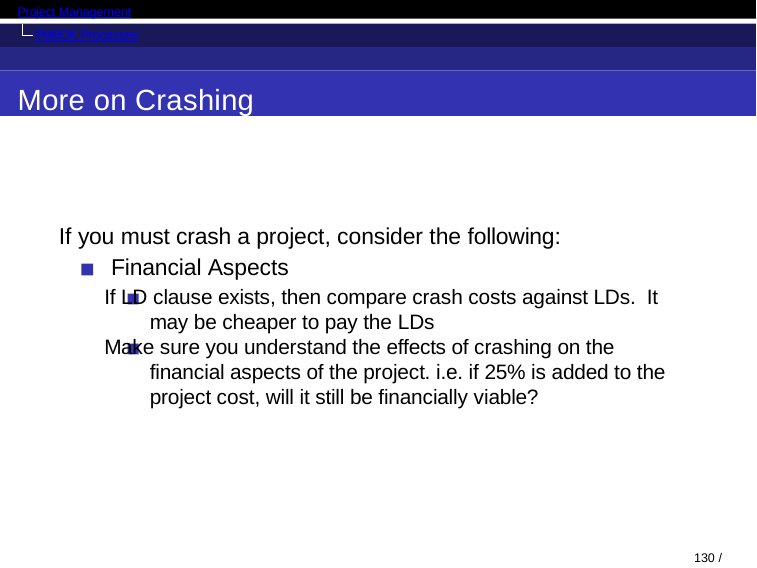

Project Management

PMBOK Processes

More on Crashing
If you must crash a project, consider the following:  Financial Aspects
If LD clause exists, then compare crash costs against LDs.  It may be cheaper to pay the LDs
Make sure you understand the effects of crashing on the  financial aspects of the project. i.e. if 25% is added to the  project cost, will it still be financially viable?

130 / 130